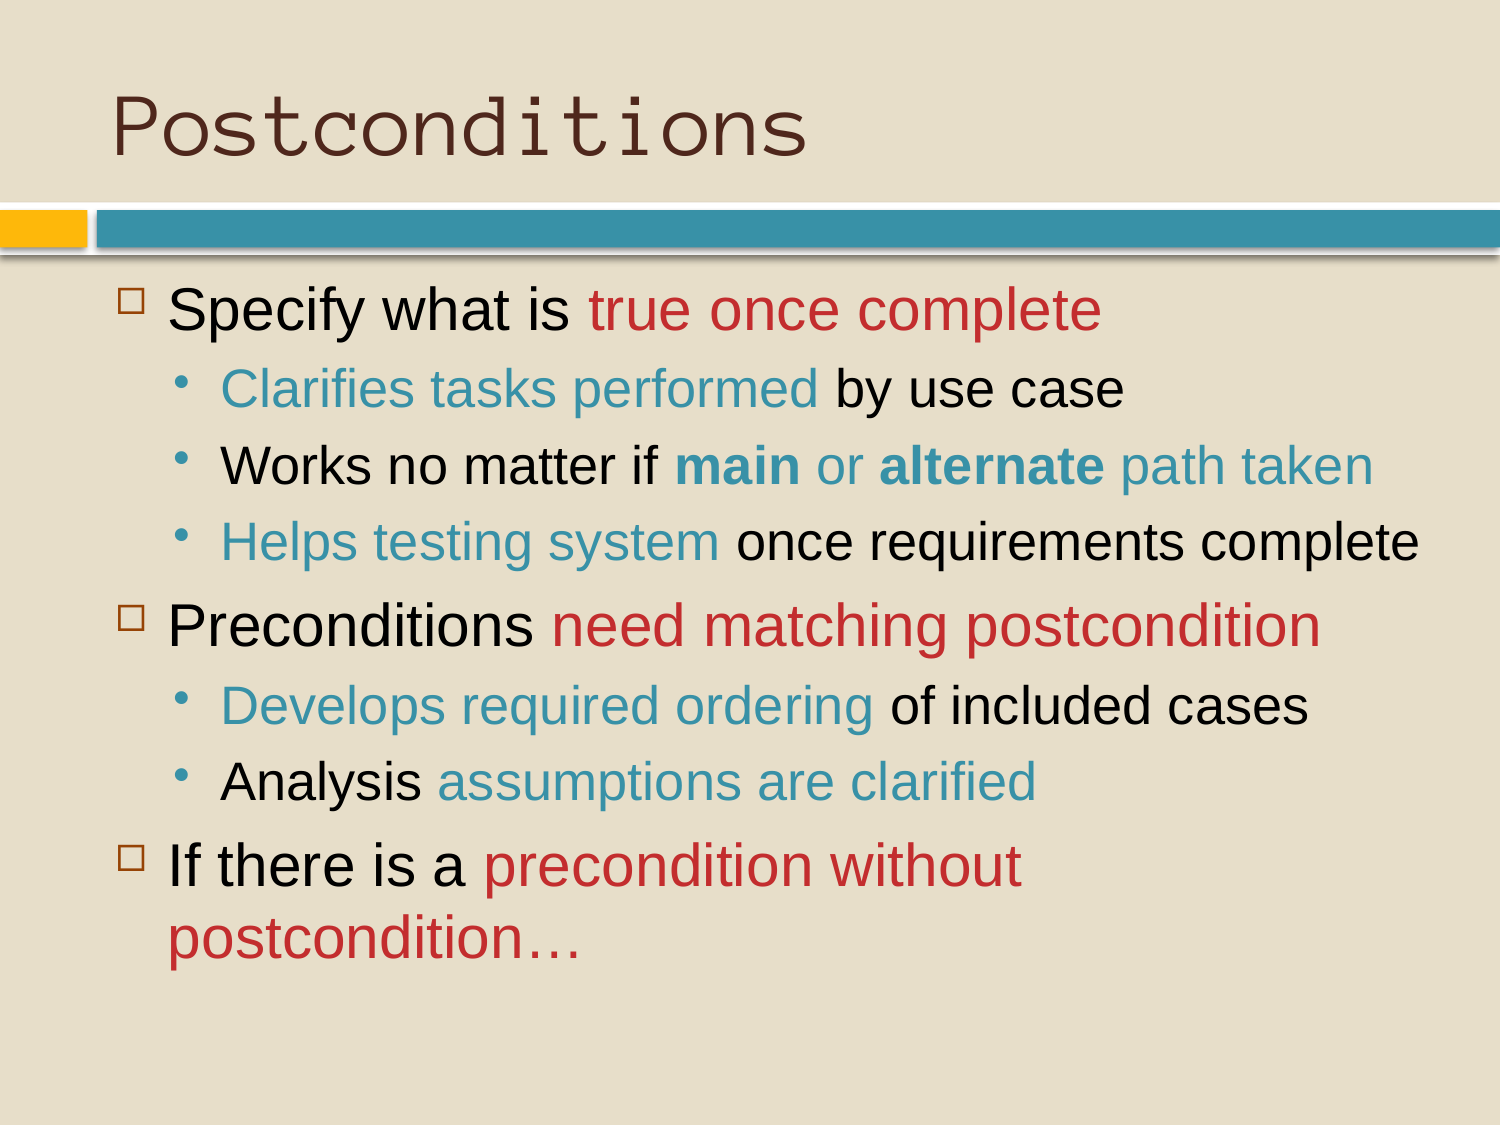

# Postconditions
Specify what is true once complete
Clarifies tasks performed by use case
Works no matter if main or alternate path taken
Helps testing system once requirements complete
Preconditions need matching postcondition
Develops required ordering of included cases
Analysis assumptions are clarified
If there is a precondition without postcondition…